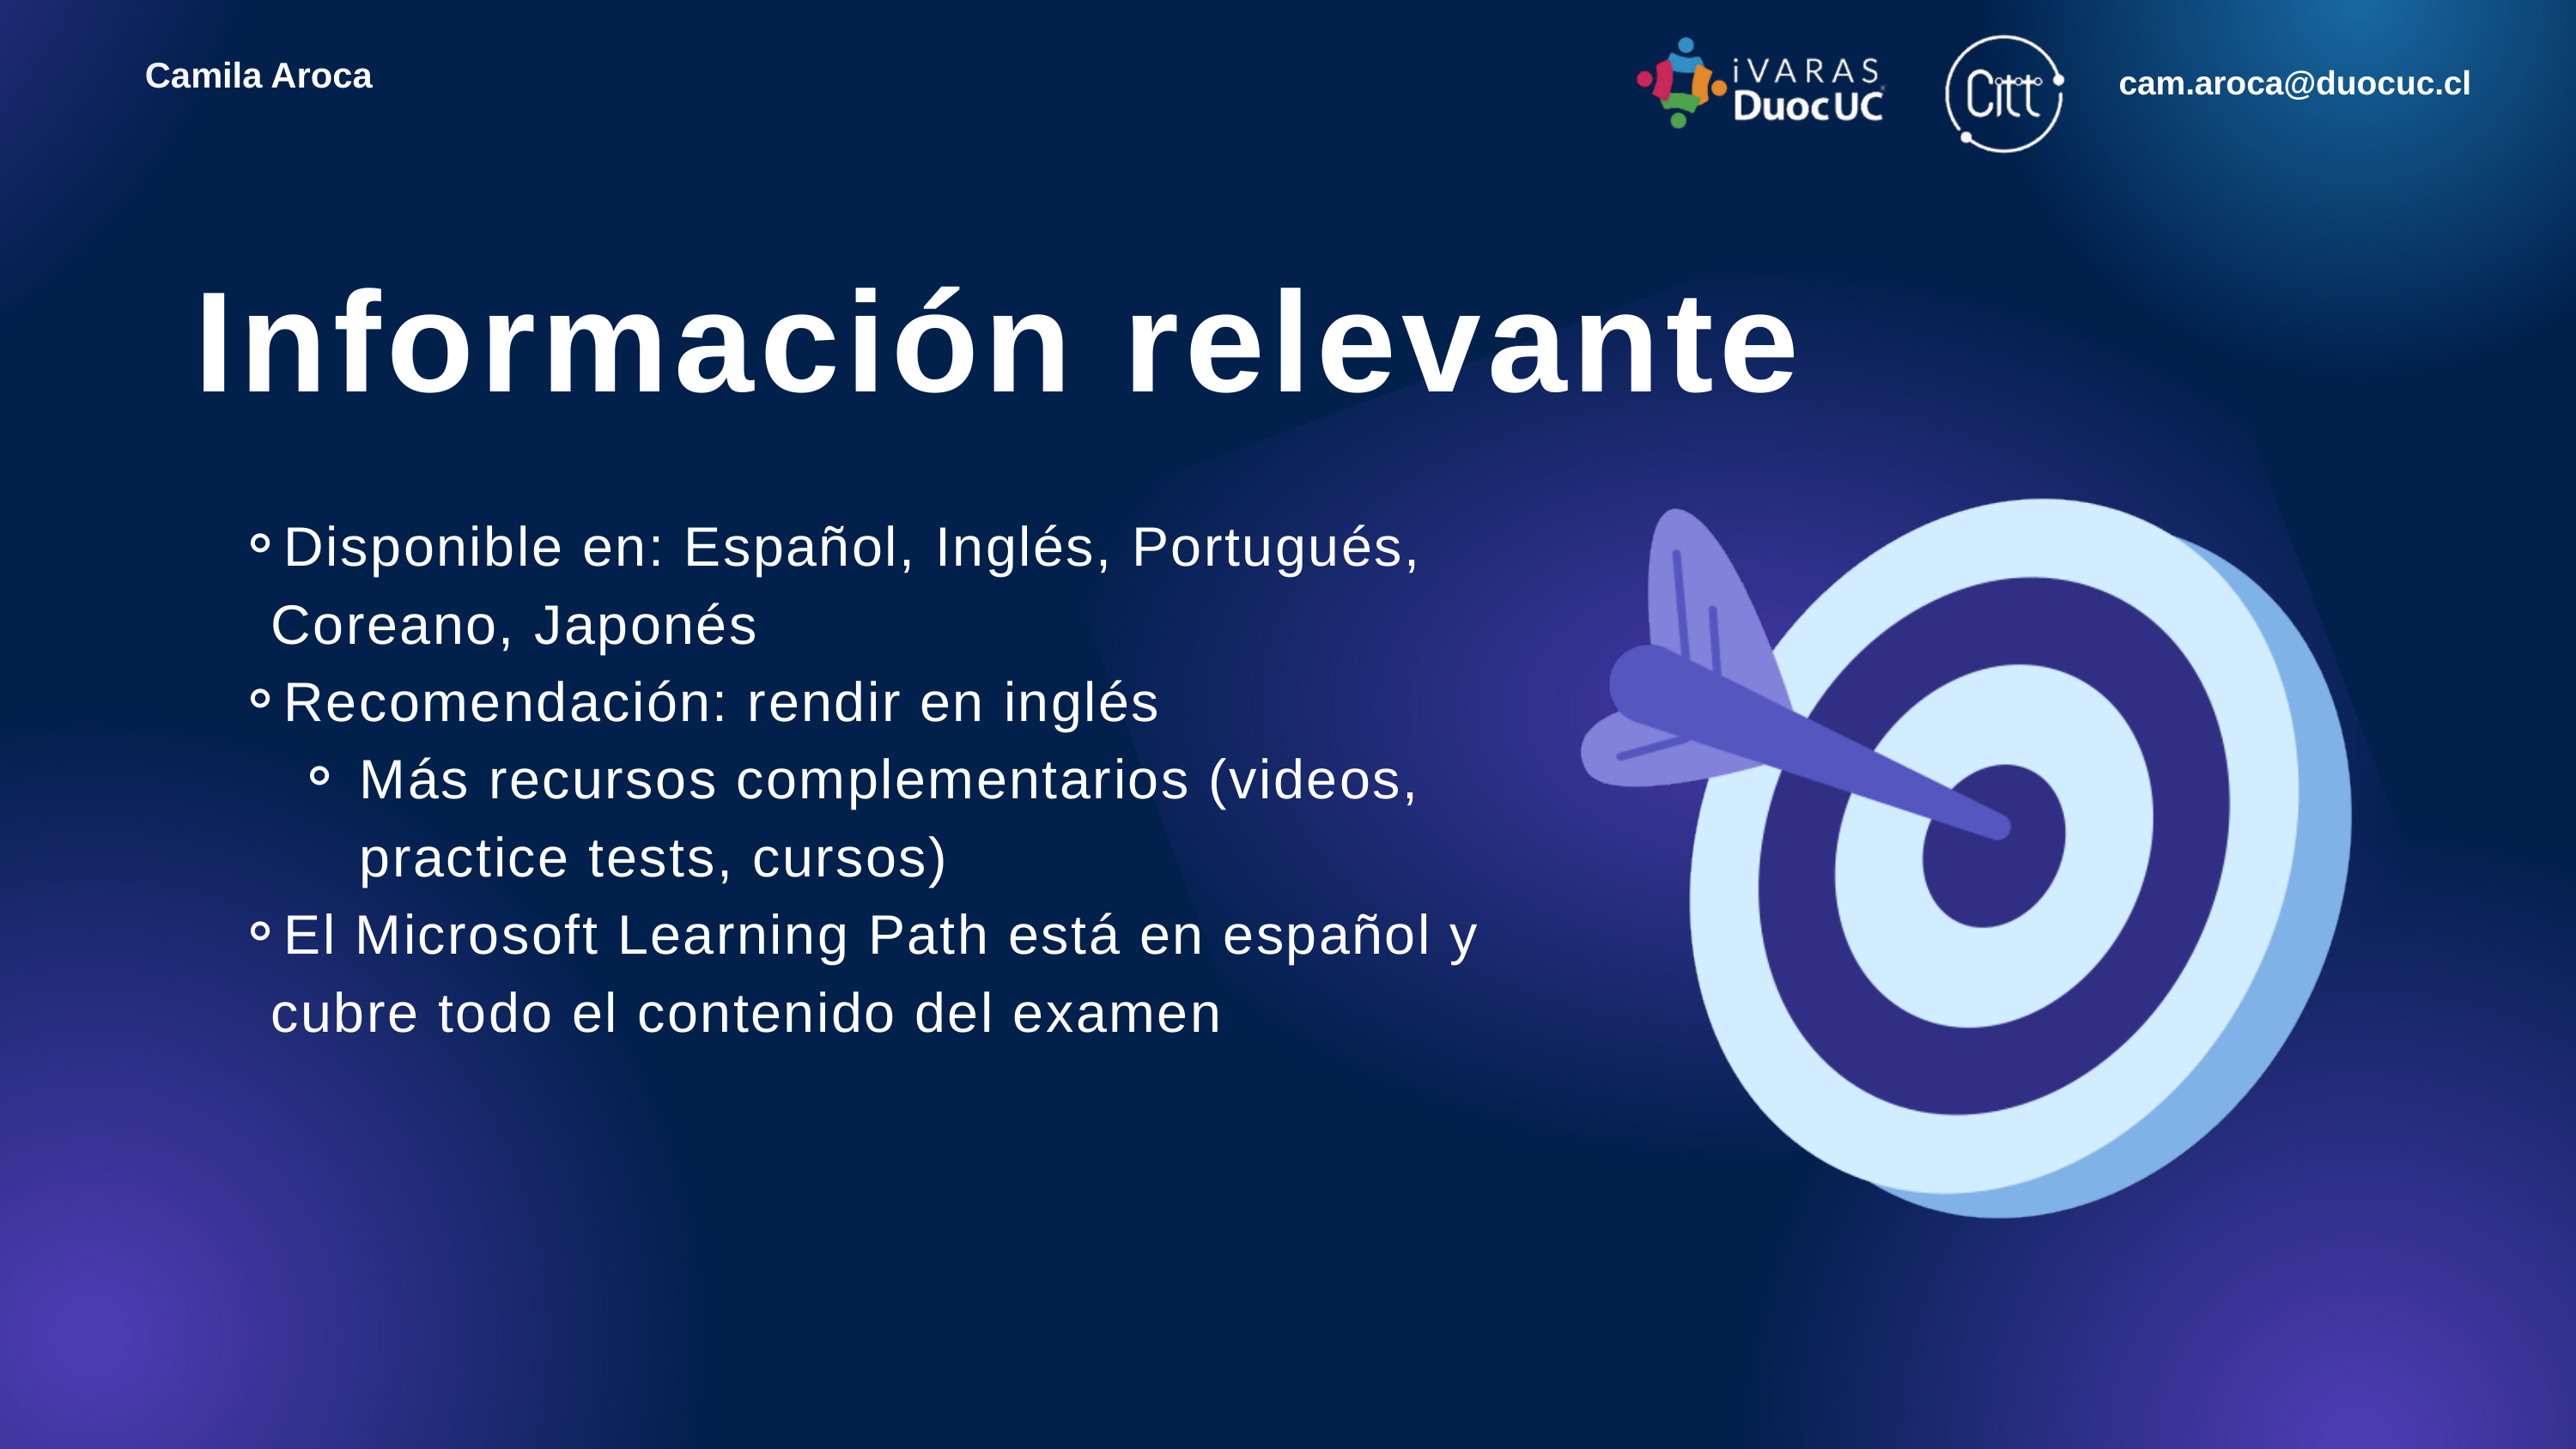

Camila Aroca
cam.aroca@duocuc.cl
Información relevante

Disponible en: Español, Inglés, Portugués, Coreano, Japonés
Recomendación: rendir en inglés
Más recursos complementarios (videos, practice tests, cursos)
El Microsoft Learning Path está en español y cubre todo el contenido del examen